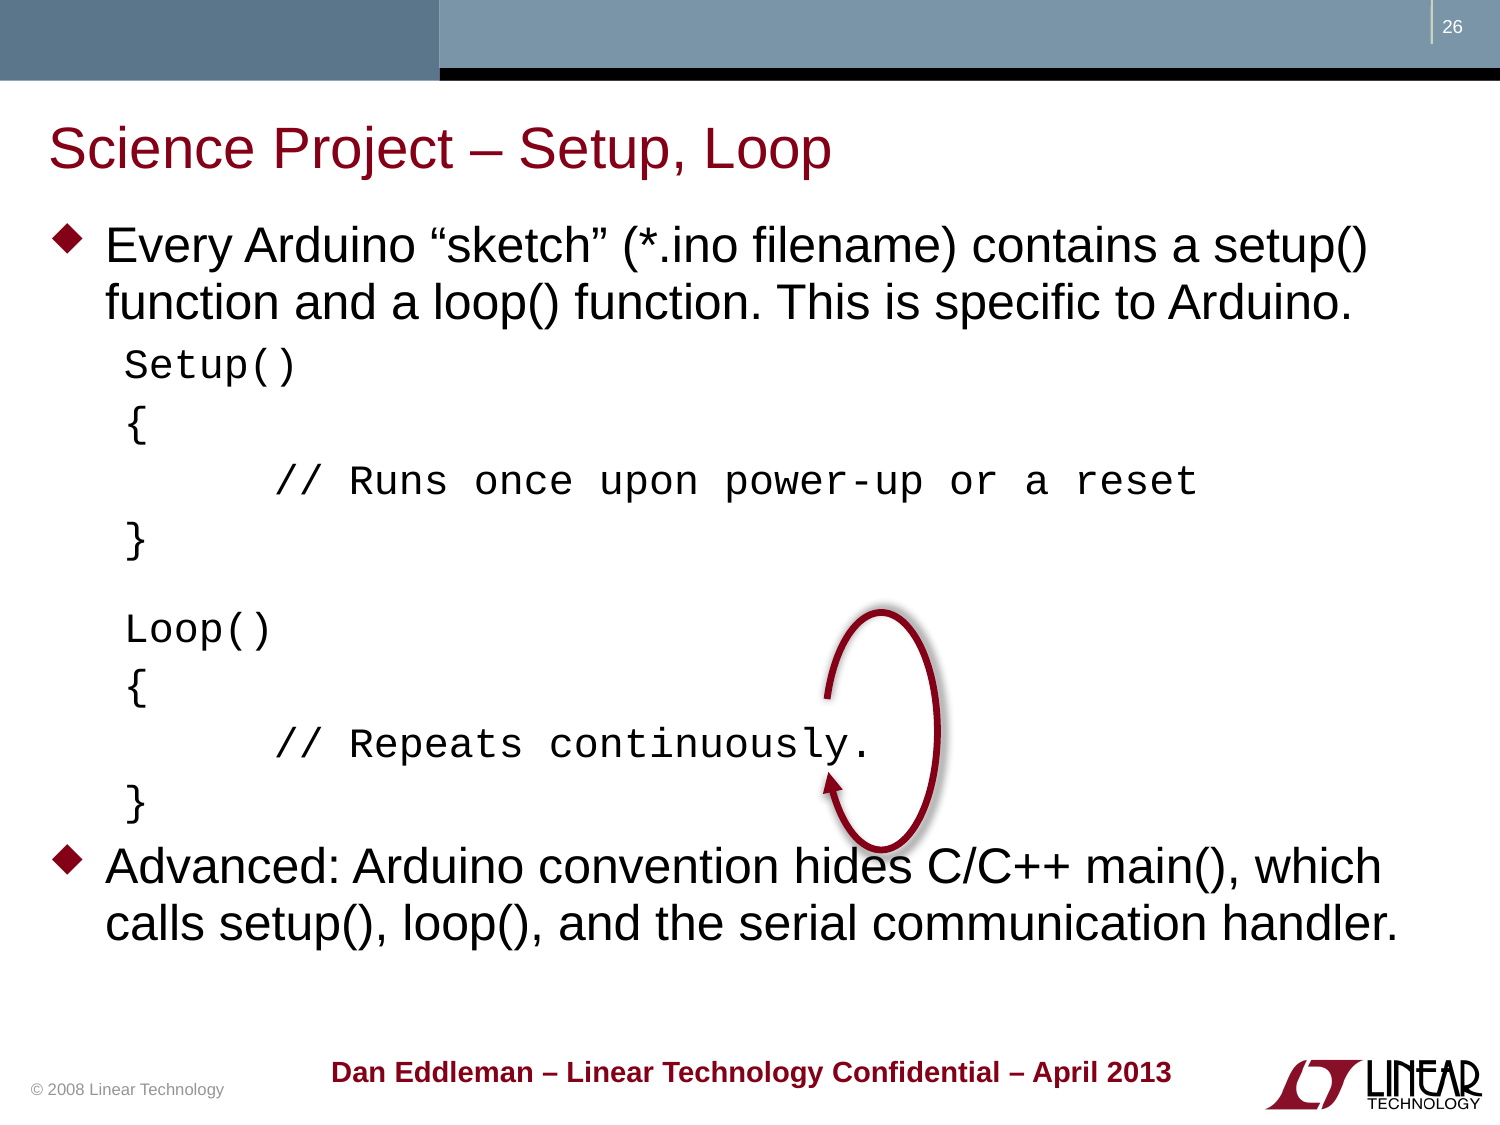

# Science Project – Setup, Loop
Every Arduino “sketch” (*.ino filename) contains a setup() function and a loop() function. This is specific to Arduino.
Setup()
{
	// Runs once upon power-up or a reset
}

Loop()
{
	// Repeats continuously.
}
Advanced: Arduino convention hides C/C++ main(), which calls setup(), loop(), and the serial communication handler.

Dan Eddleman – Linear Technology Confidential – April 2013